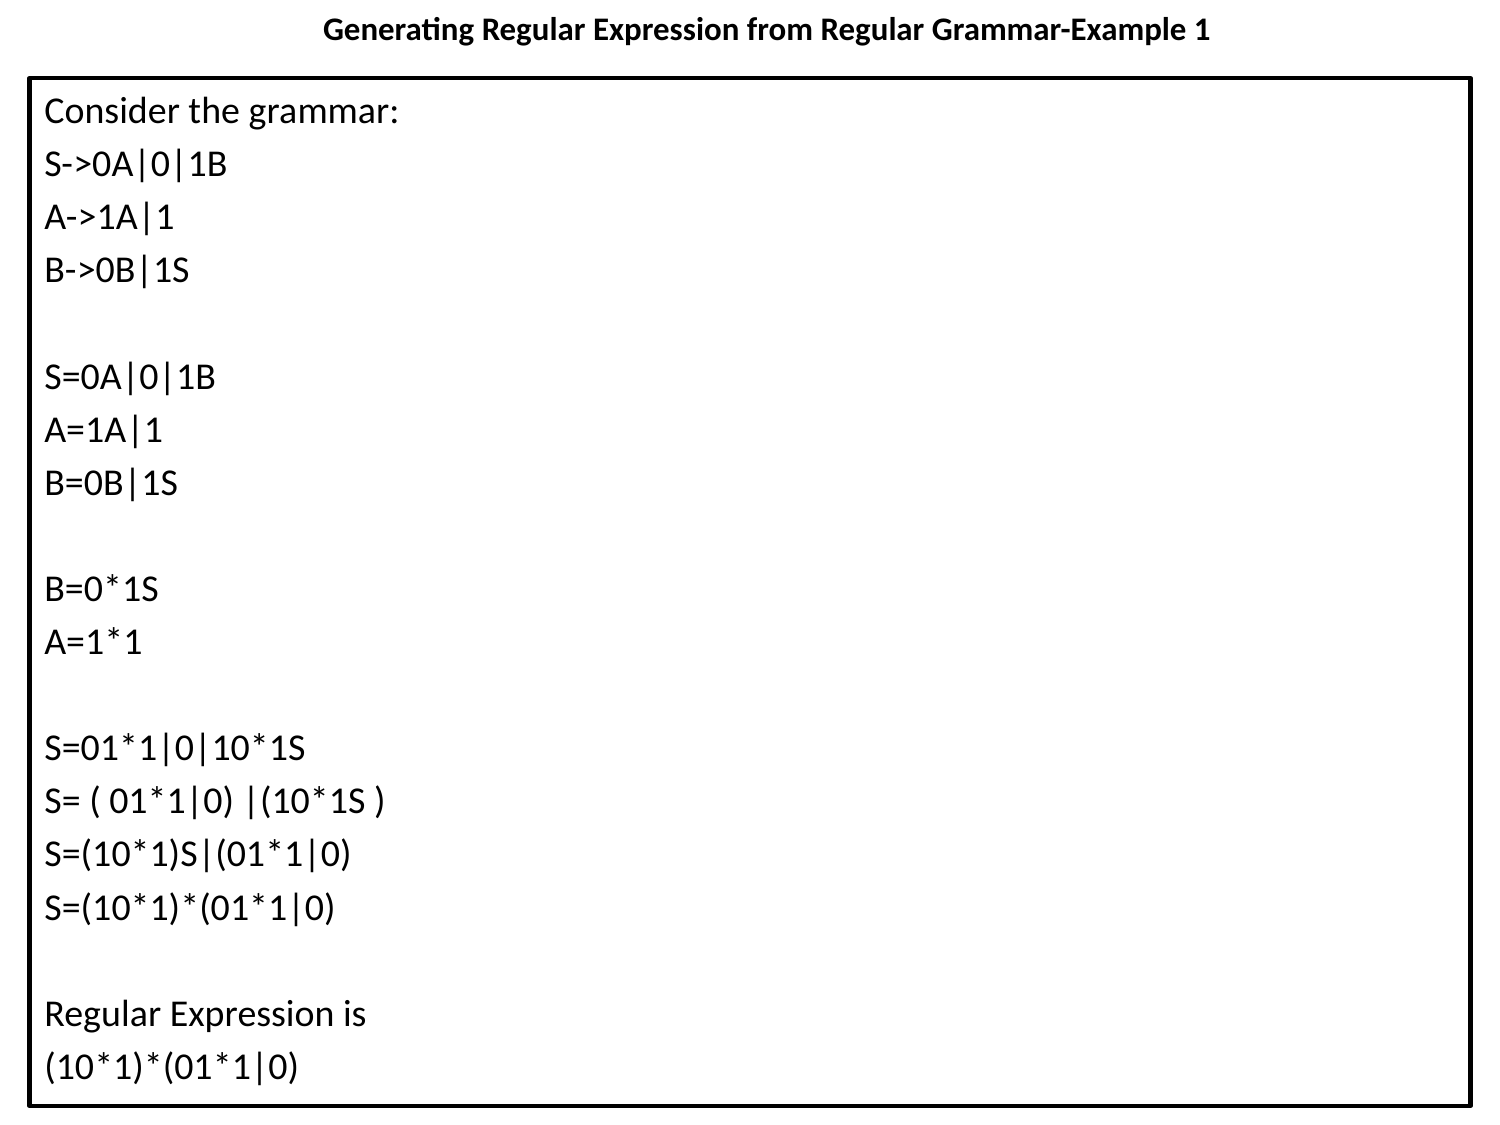

# Generating Regular Expression from Regular Grammar-Example 1
Consider the grammar:
S->0A|0|1B
A->1A|1
B->0B|1S

S=0A|0|1B
A=1A|1
B=0B|1S

B=0*1S
A=1*1

S=01*1|0|10*1S
S= ( 01*1|0) |(10*1S )
S=(10*1)S|(01*1|0)
S=(10*1)*(01*1|0)

Regular Expression is
(10*1)*(01*1|0)
26